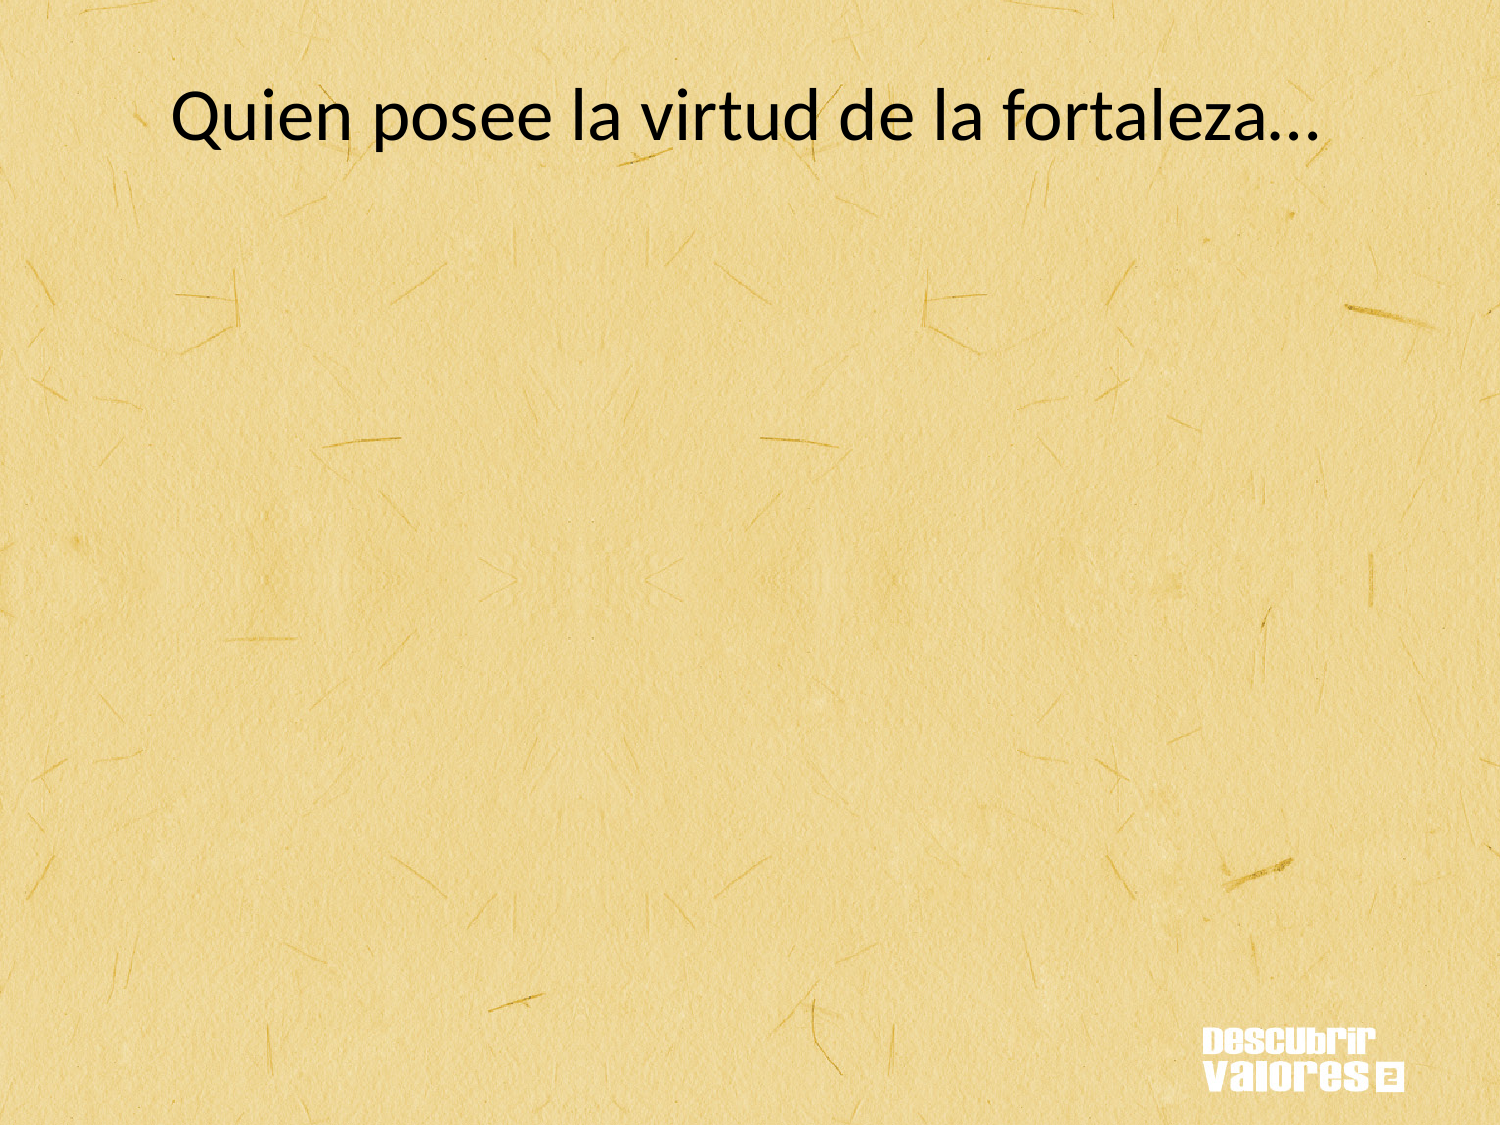

Quien posee la virtud de la fortaleza…